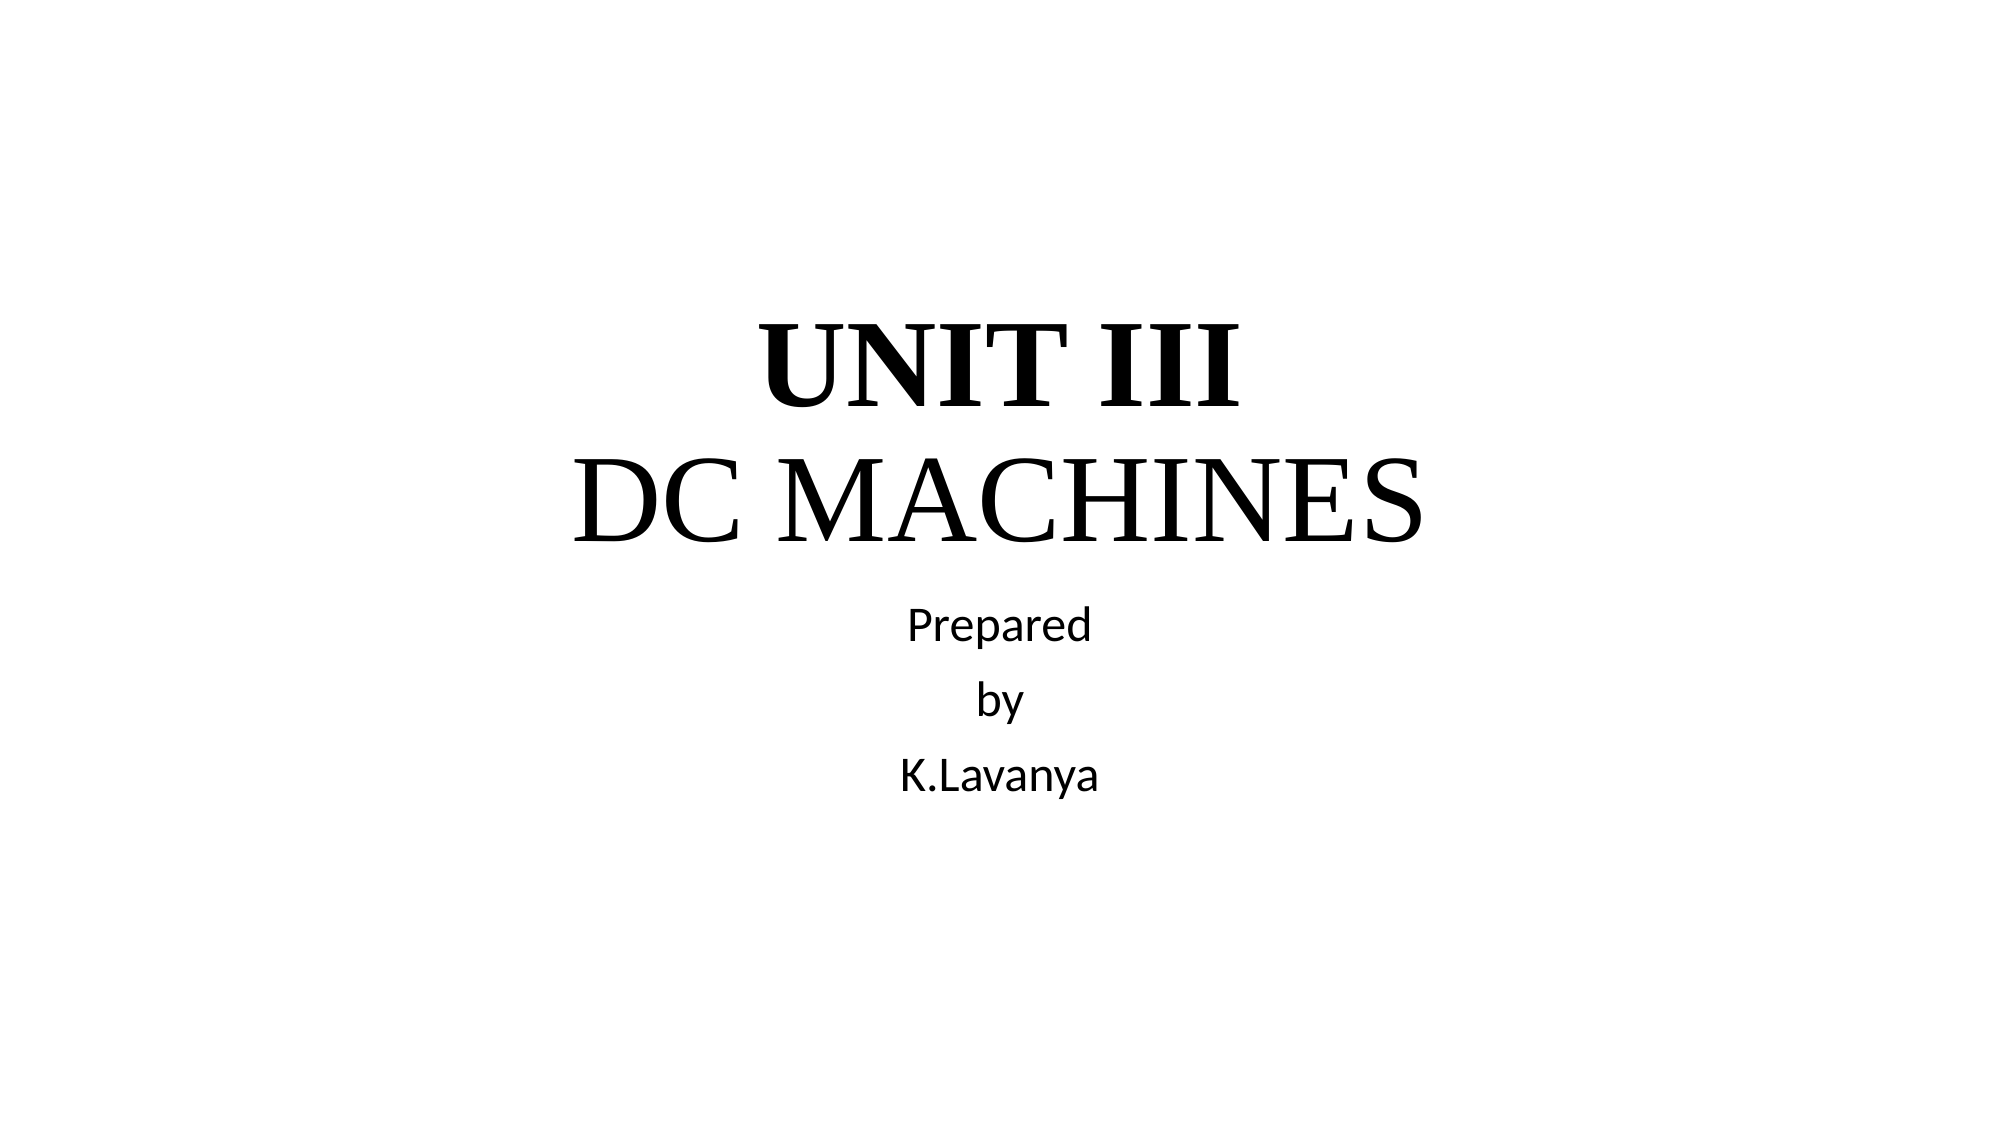

# UNIT III DC MACHINES
Prepared
 by
K.Lavanya